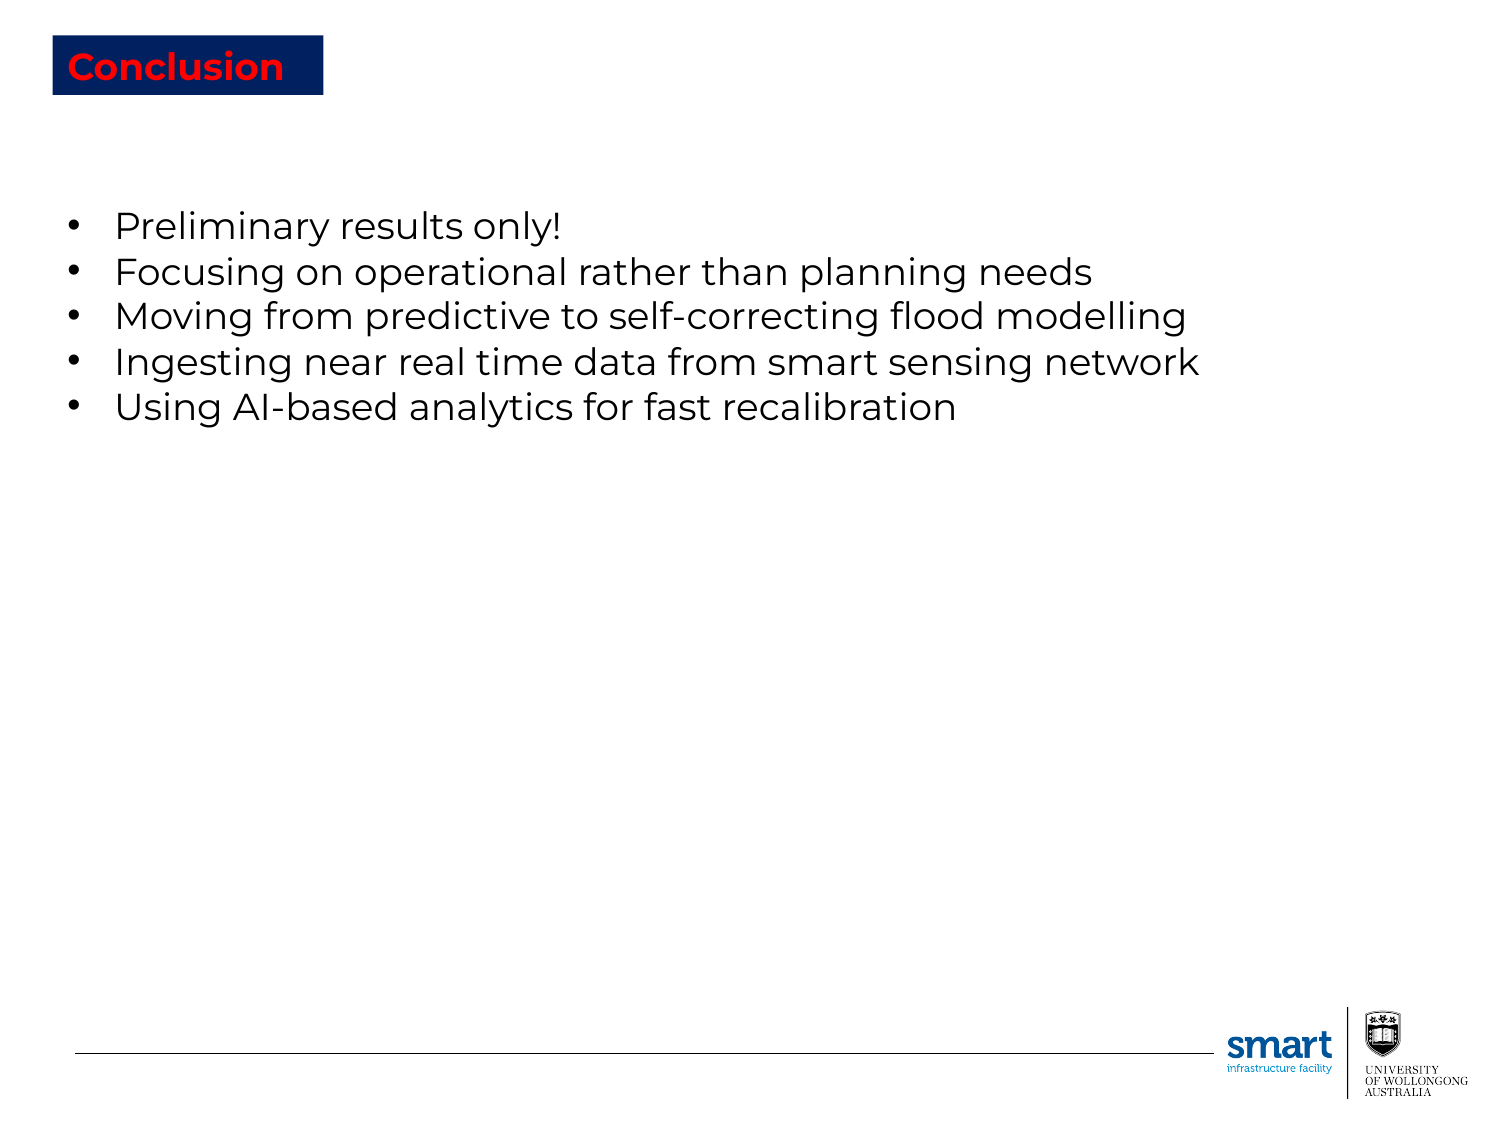

Conclusion
Preliminary results only!
Focusing on operational rather than planning needs
Moving from predictive to self-correcting flood modelling
Ingesting near real time data from smart sensing network
Using AI-based analytics for fast recalibration